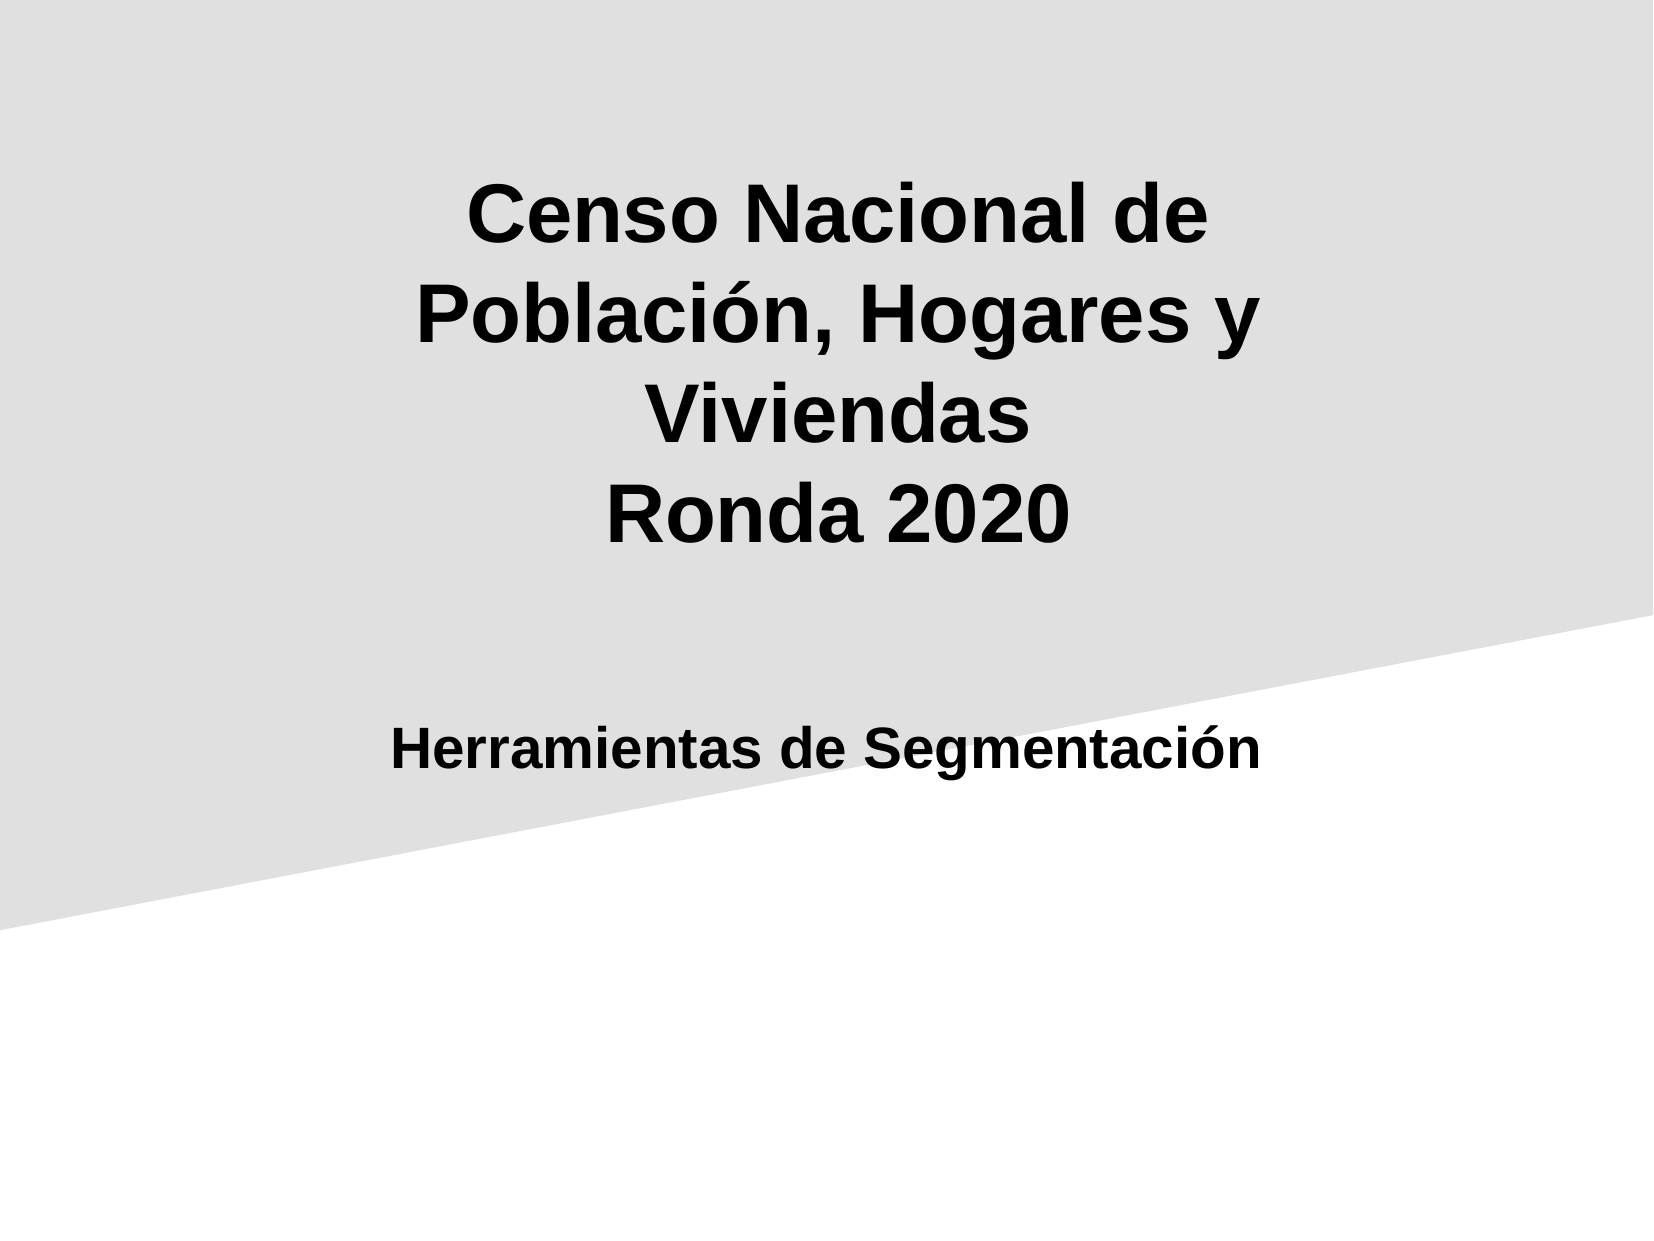

Censo Nacional de
Población, Hogares y Viviendas
Ronda 2020
Herramientas de Segmentación